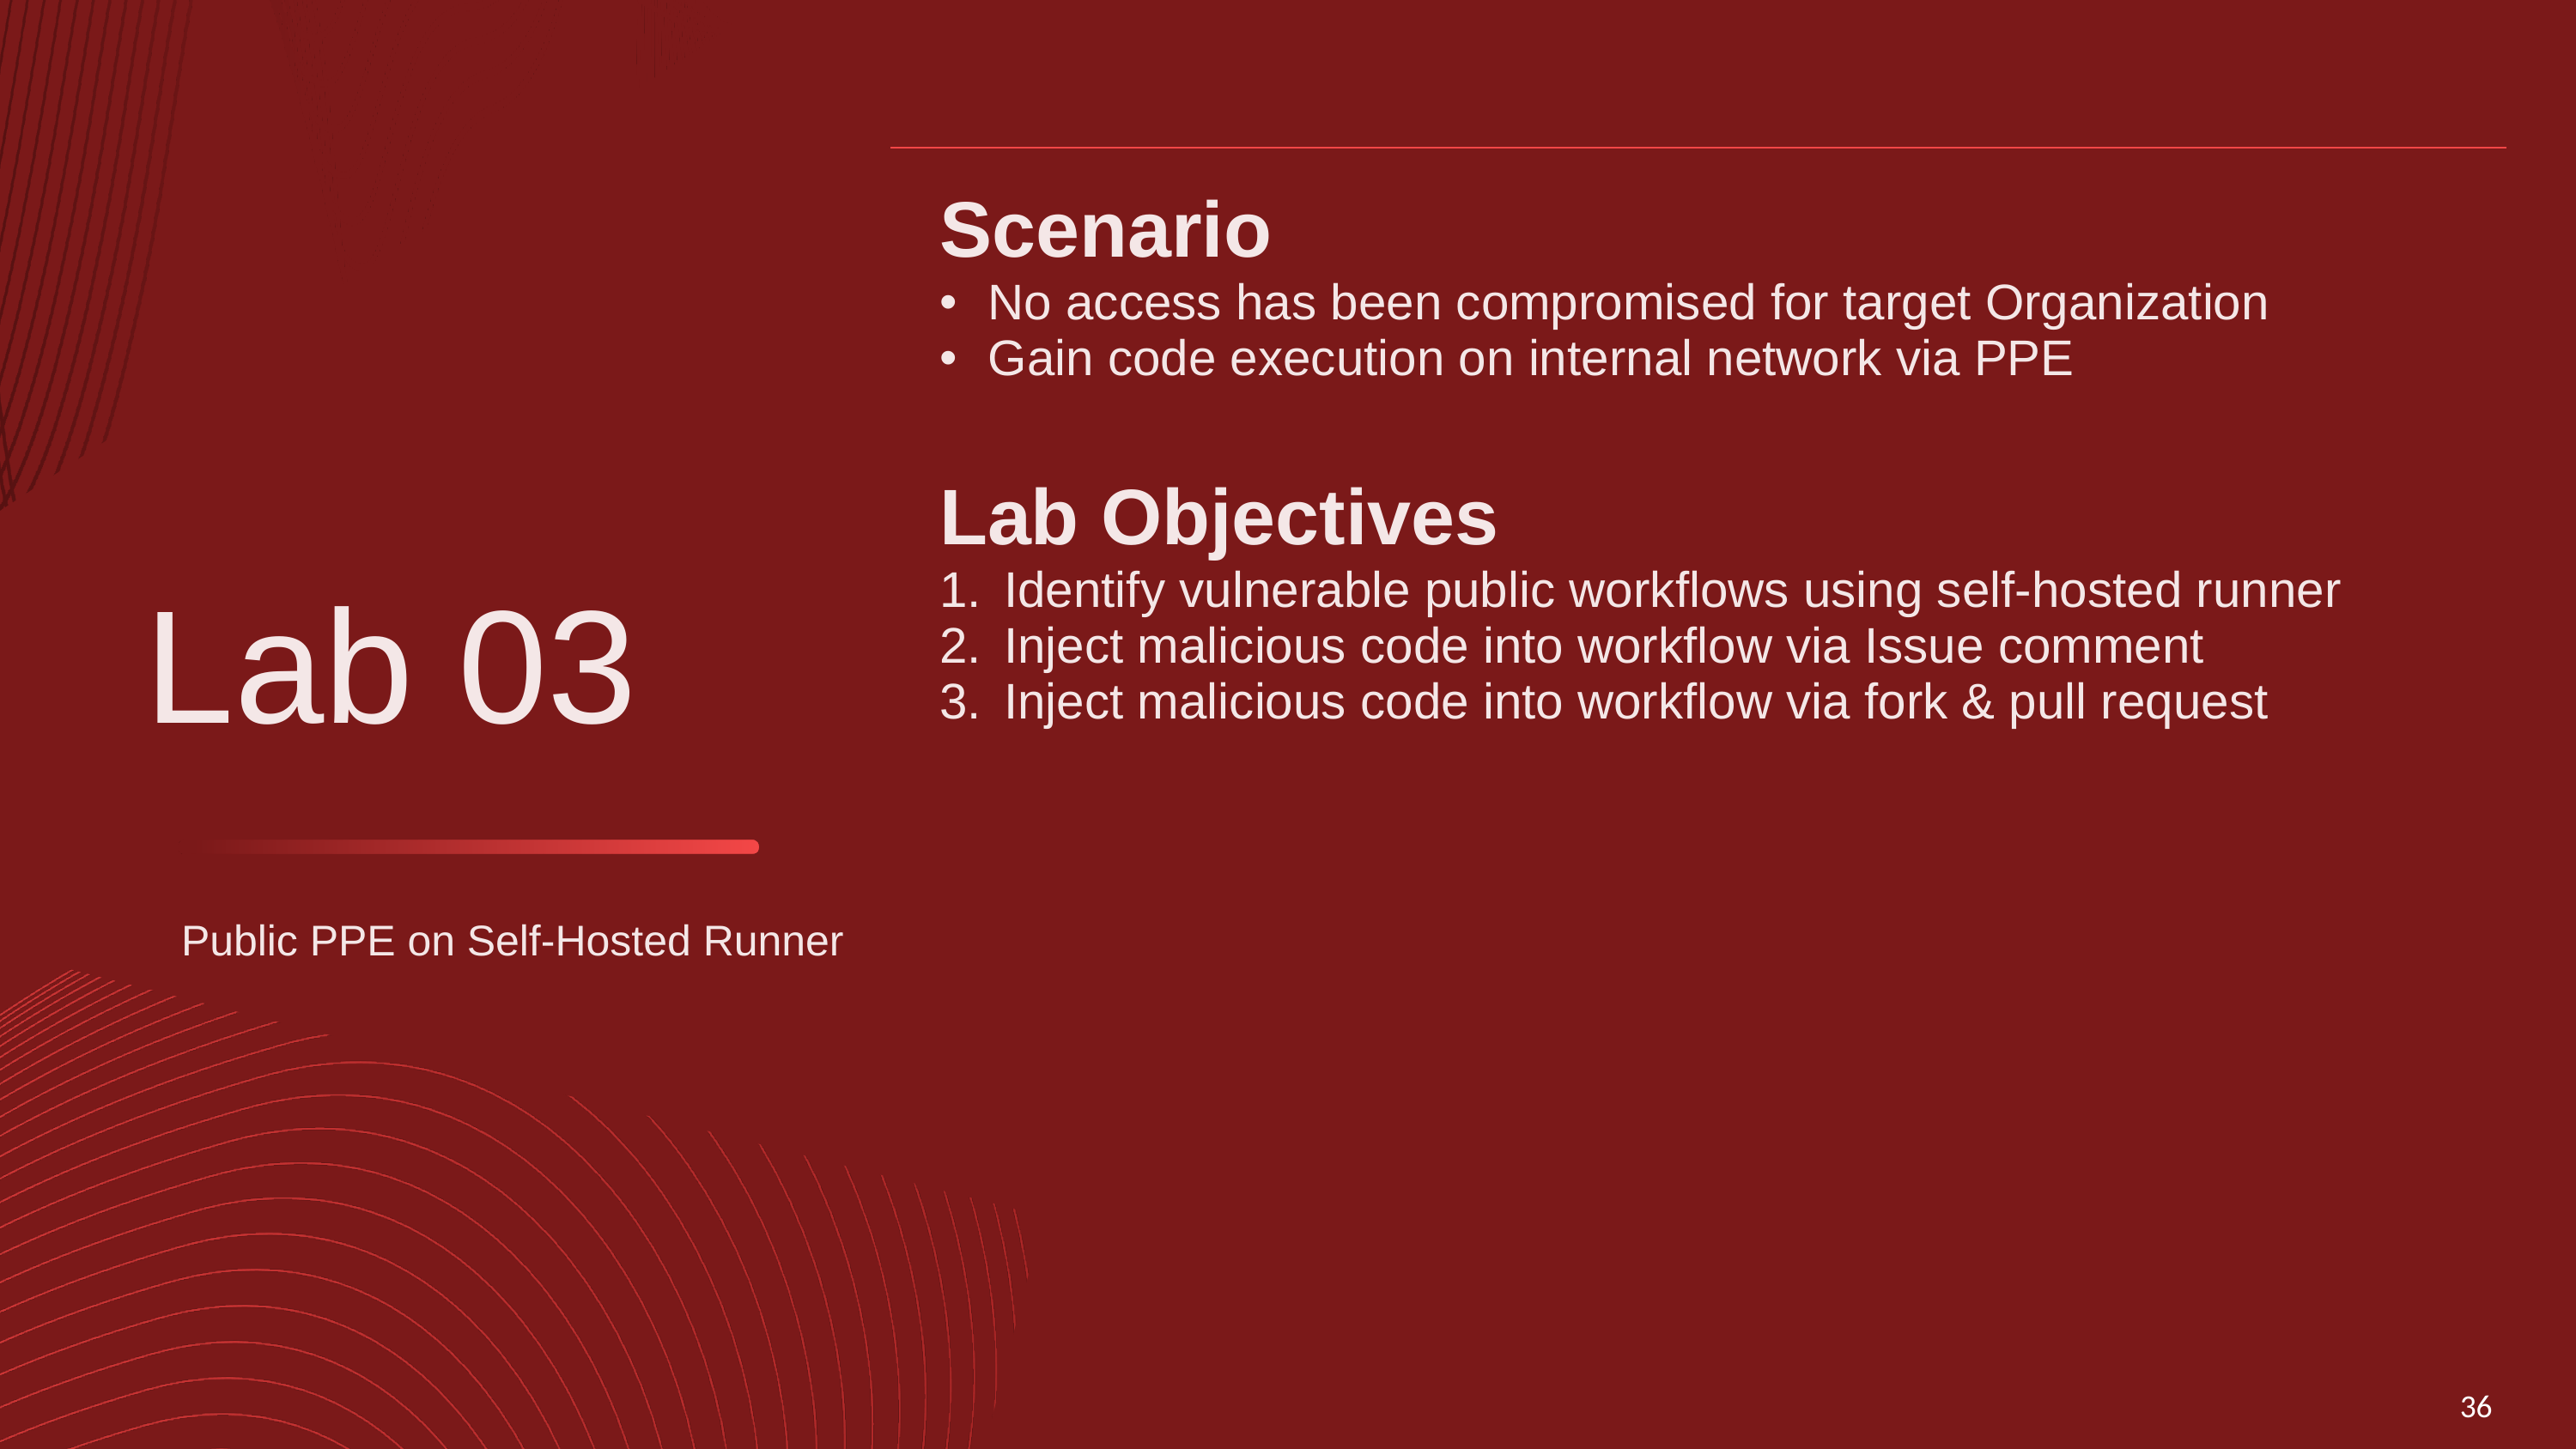

| Scenario No access has been compromised for target Organization Gain code execution on internal network via PPE Lab Objectives Identify vulnerable public workflows using self-hosted runner Inject malicious code into workflow via Issue comment Inject malicious code into workflow via fork & pull request |
| --- |

Lab 03

Public PPE on Self-Hosted Runner

36